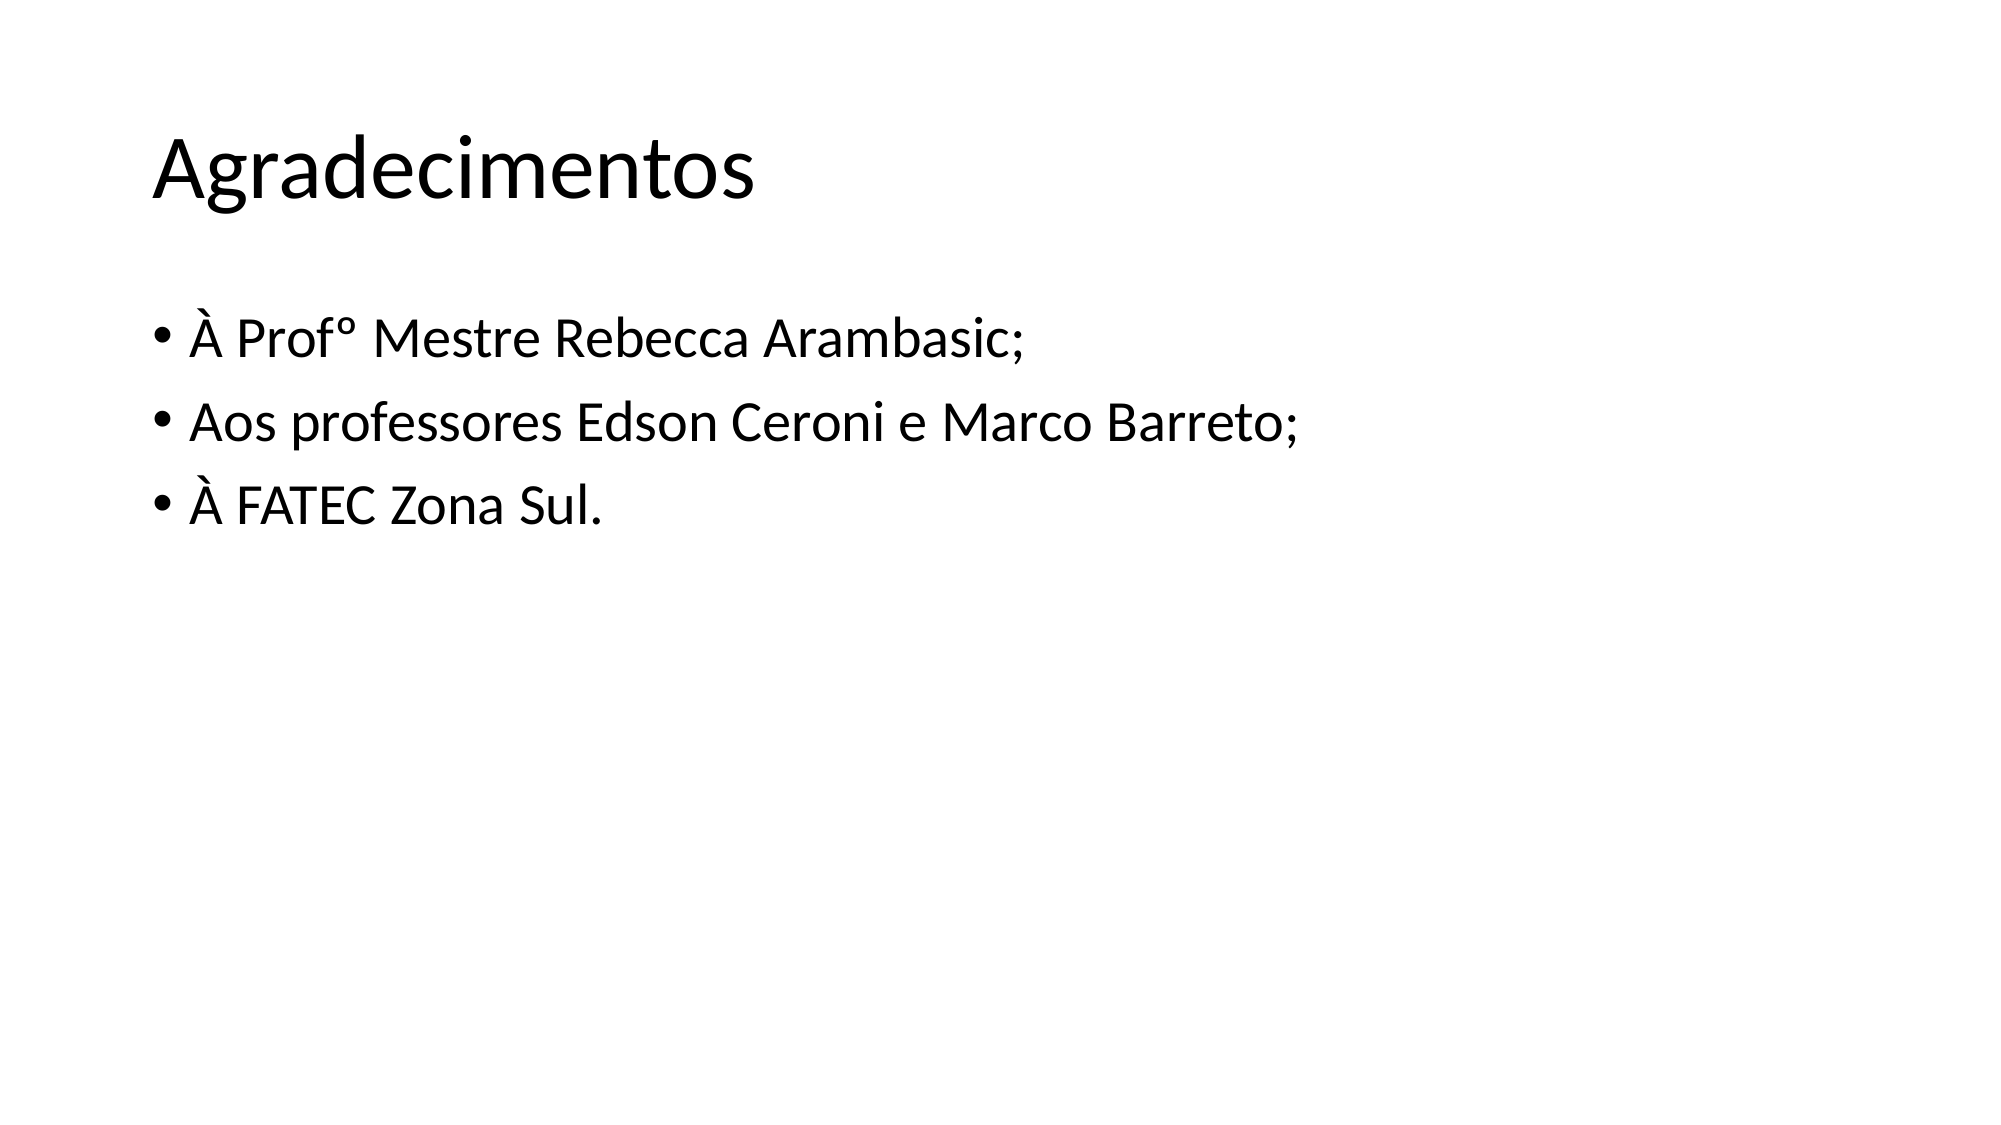

# Agradecimentos
À Profº Mestre Rebecca Arambasic;
Aos professores Edson Ceroni e Marco Barreto;
À FATEC Zona Sul.